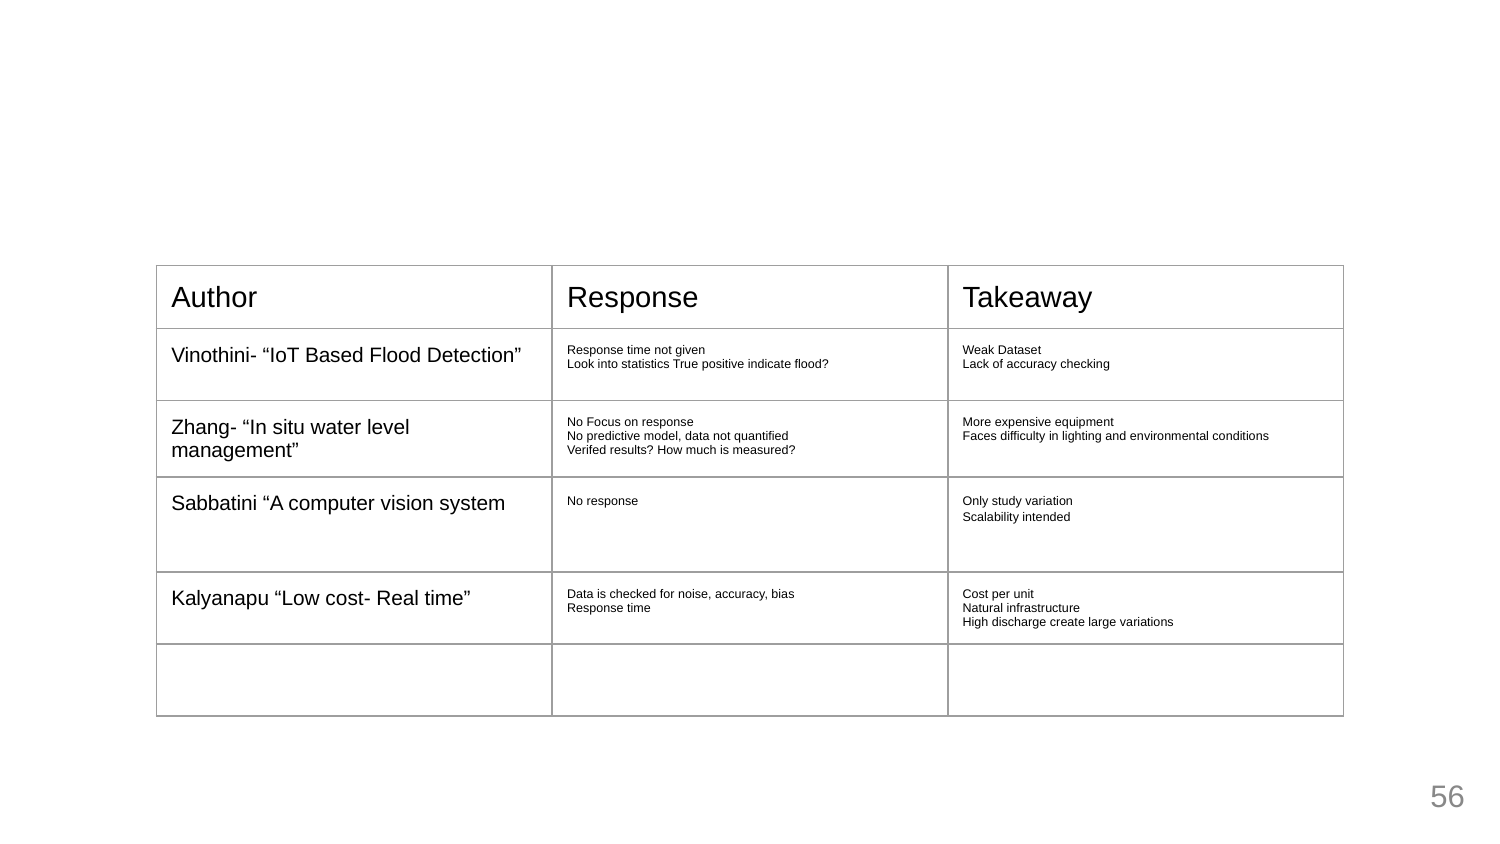

| Author | Response | Takeaway |
| --- | --- | --- |
| Vinothini- “IoT Based Flood Detection” | Response time not given Look into statistics True positive indicate flood? | Weak Dataset Lack of accuracy checking |
| Zhang- “In situ water level management” | No Focus on response No predictive model, data not quantified Verifed results? How much is measured? | More expensive equipment Faces difficulty in lighting and environmental conditions |
| Sabbatini “A computer vision system | No response | Only study variation Scalability intended |
| Kalyanapu “Low cost- Real time” | Data is checked for noise, accuracy, bias Response time | Cost per unit Natural infrastructure High discharge create large variations |
|  |  |  |
56